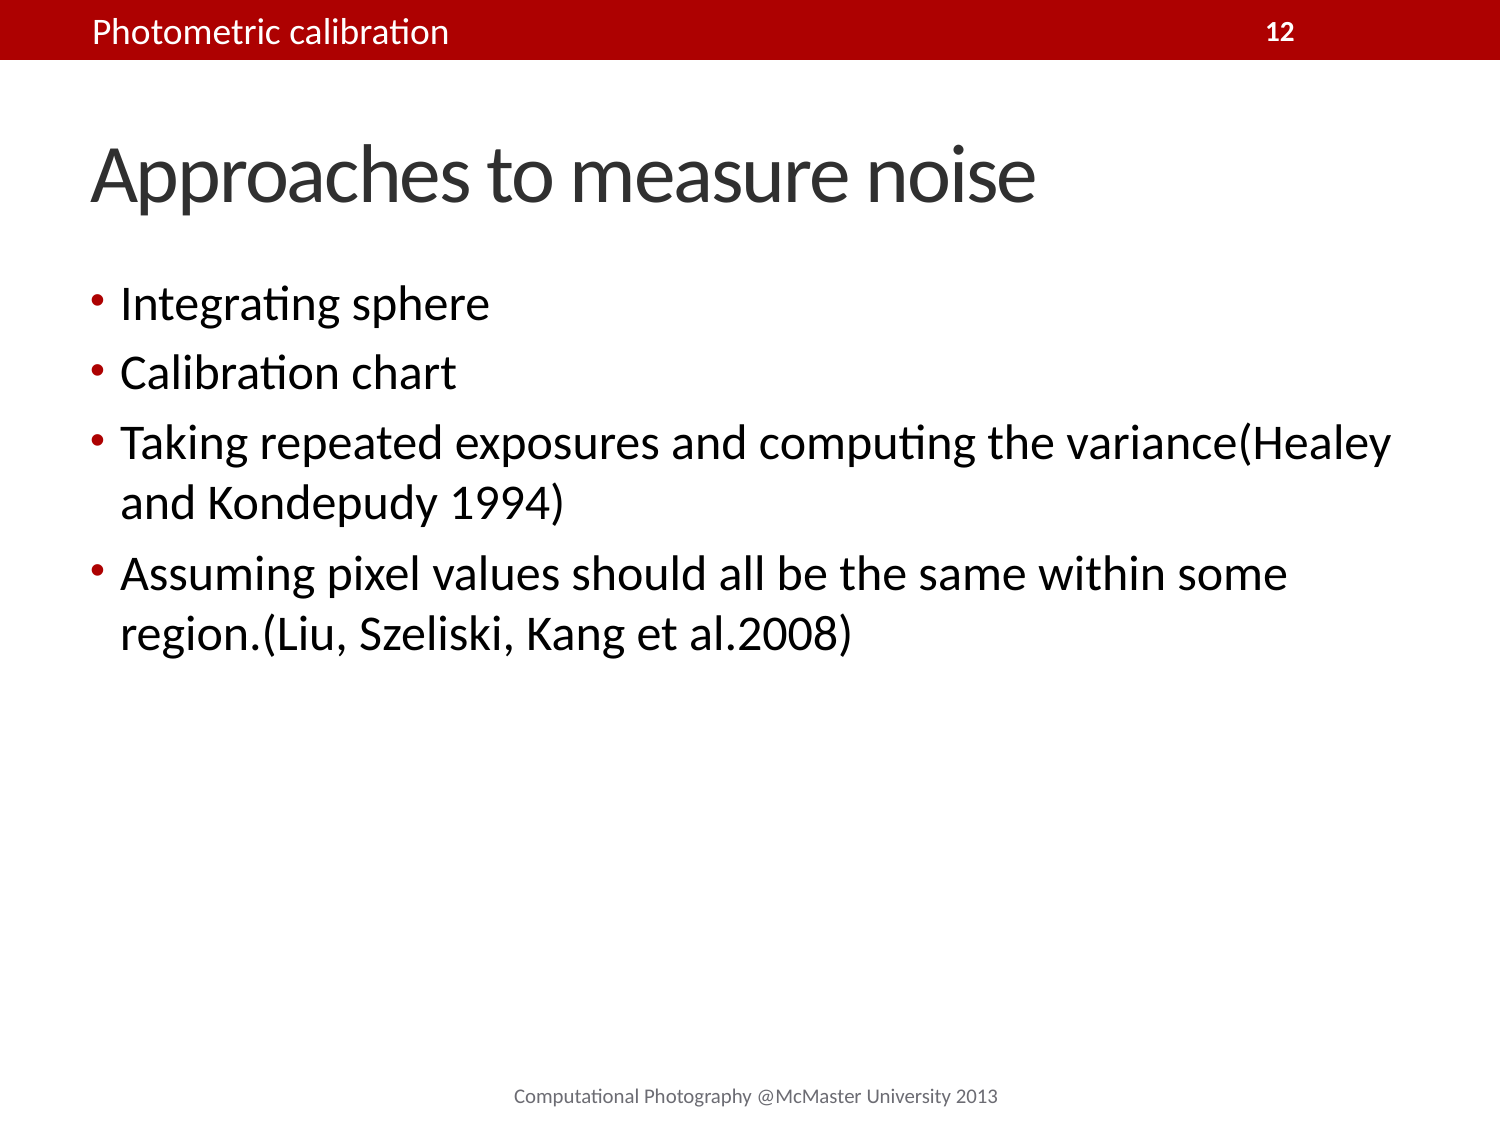

Photometric calibration
12
# Approaches to measure noise
Integrating sphere
Calibration chart
Taking repeated exposures and computing the variance(Healey and Kondepudy 1994)
Assuming pixel values should all be the same within some region.(Liu, Szeliski, Kang et al.2008)